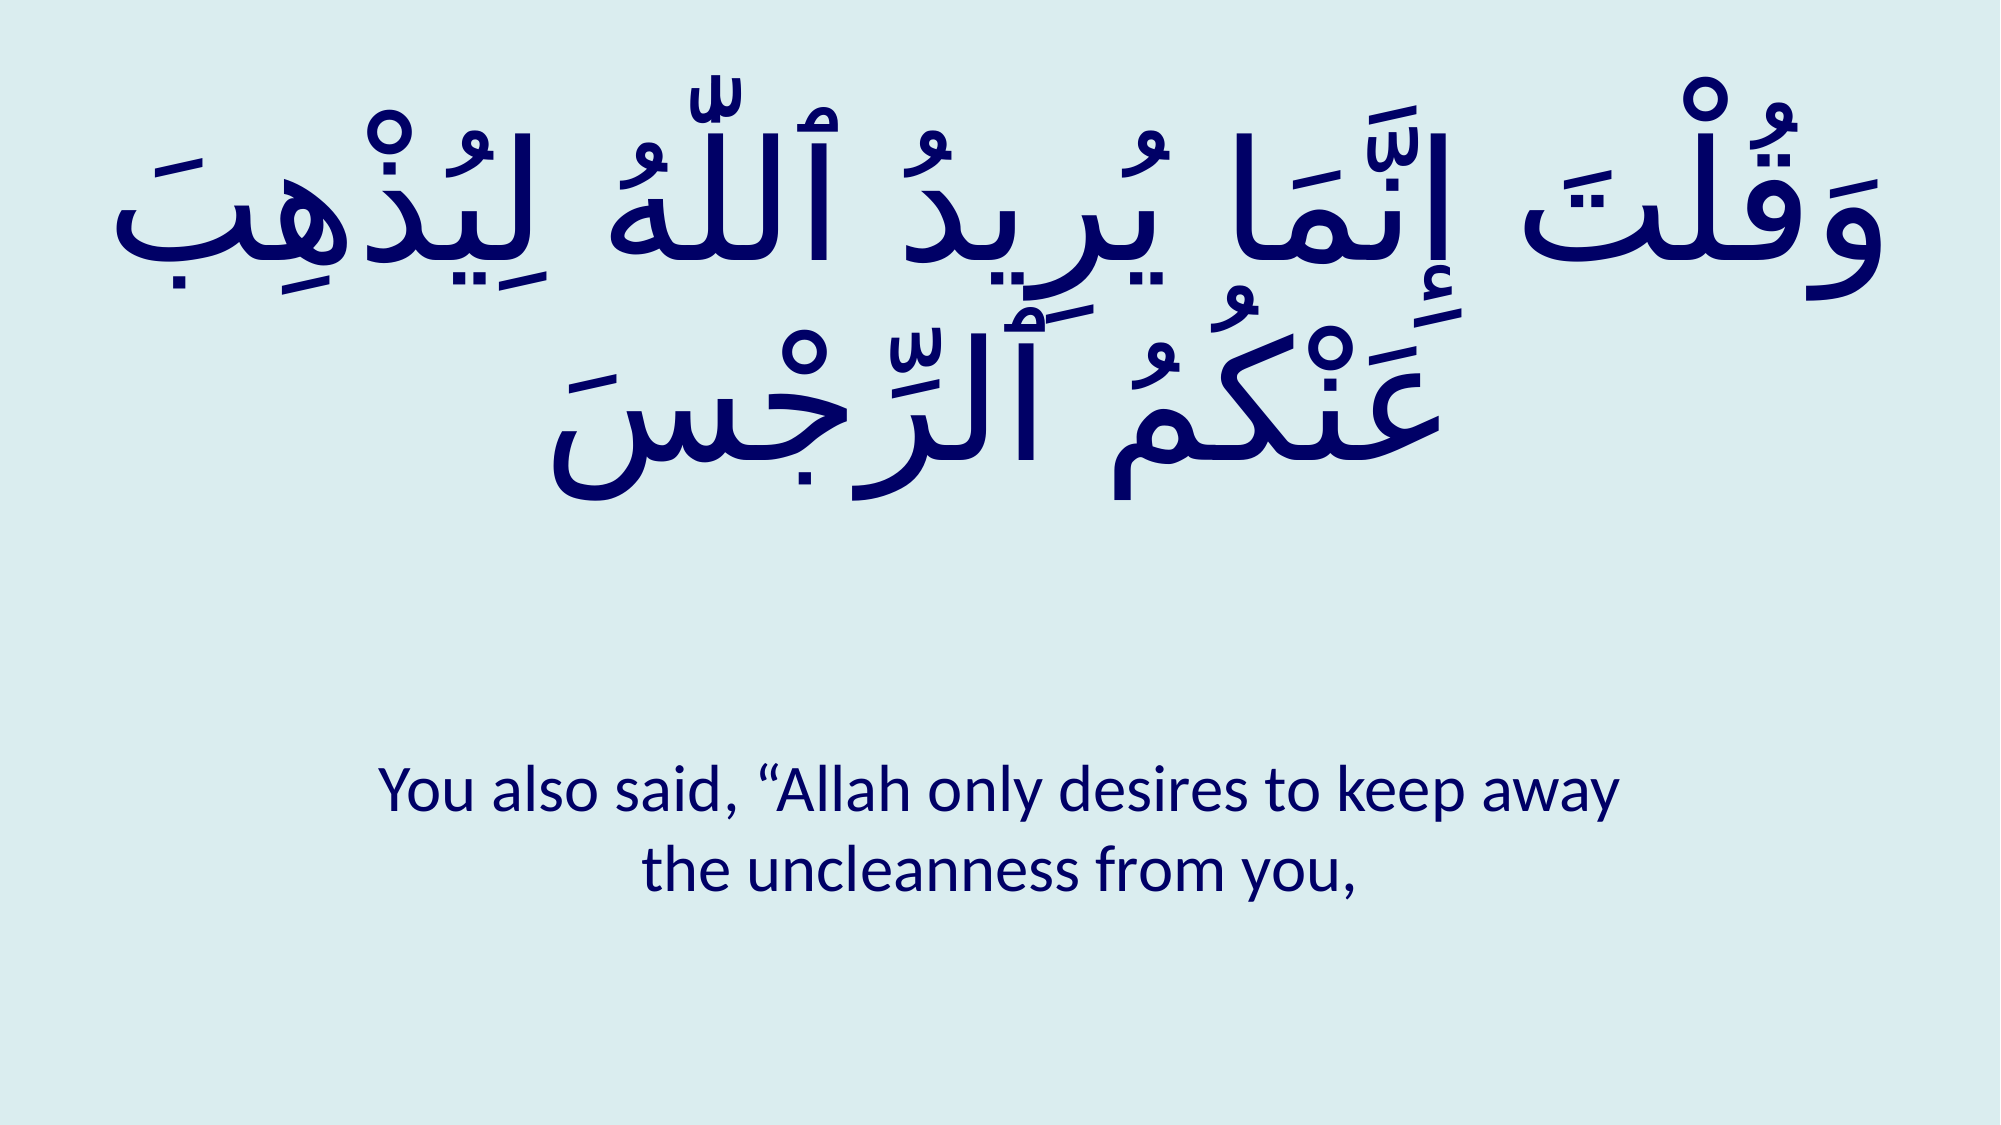

# وَقُلْتَ إِنَّمَا يُرِيدُ ٱللّٰهُ لِيُذْهِبَ عَنْكُمُ ٱلرِّجْسَ
You also said, “Allah only desires to keep away the uncleanness from you,